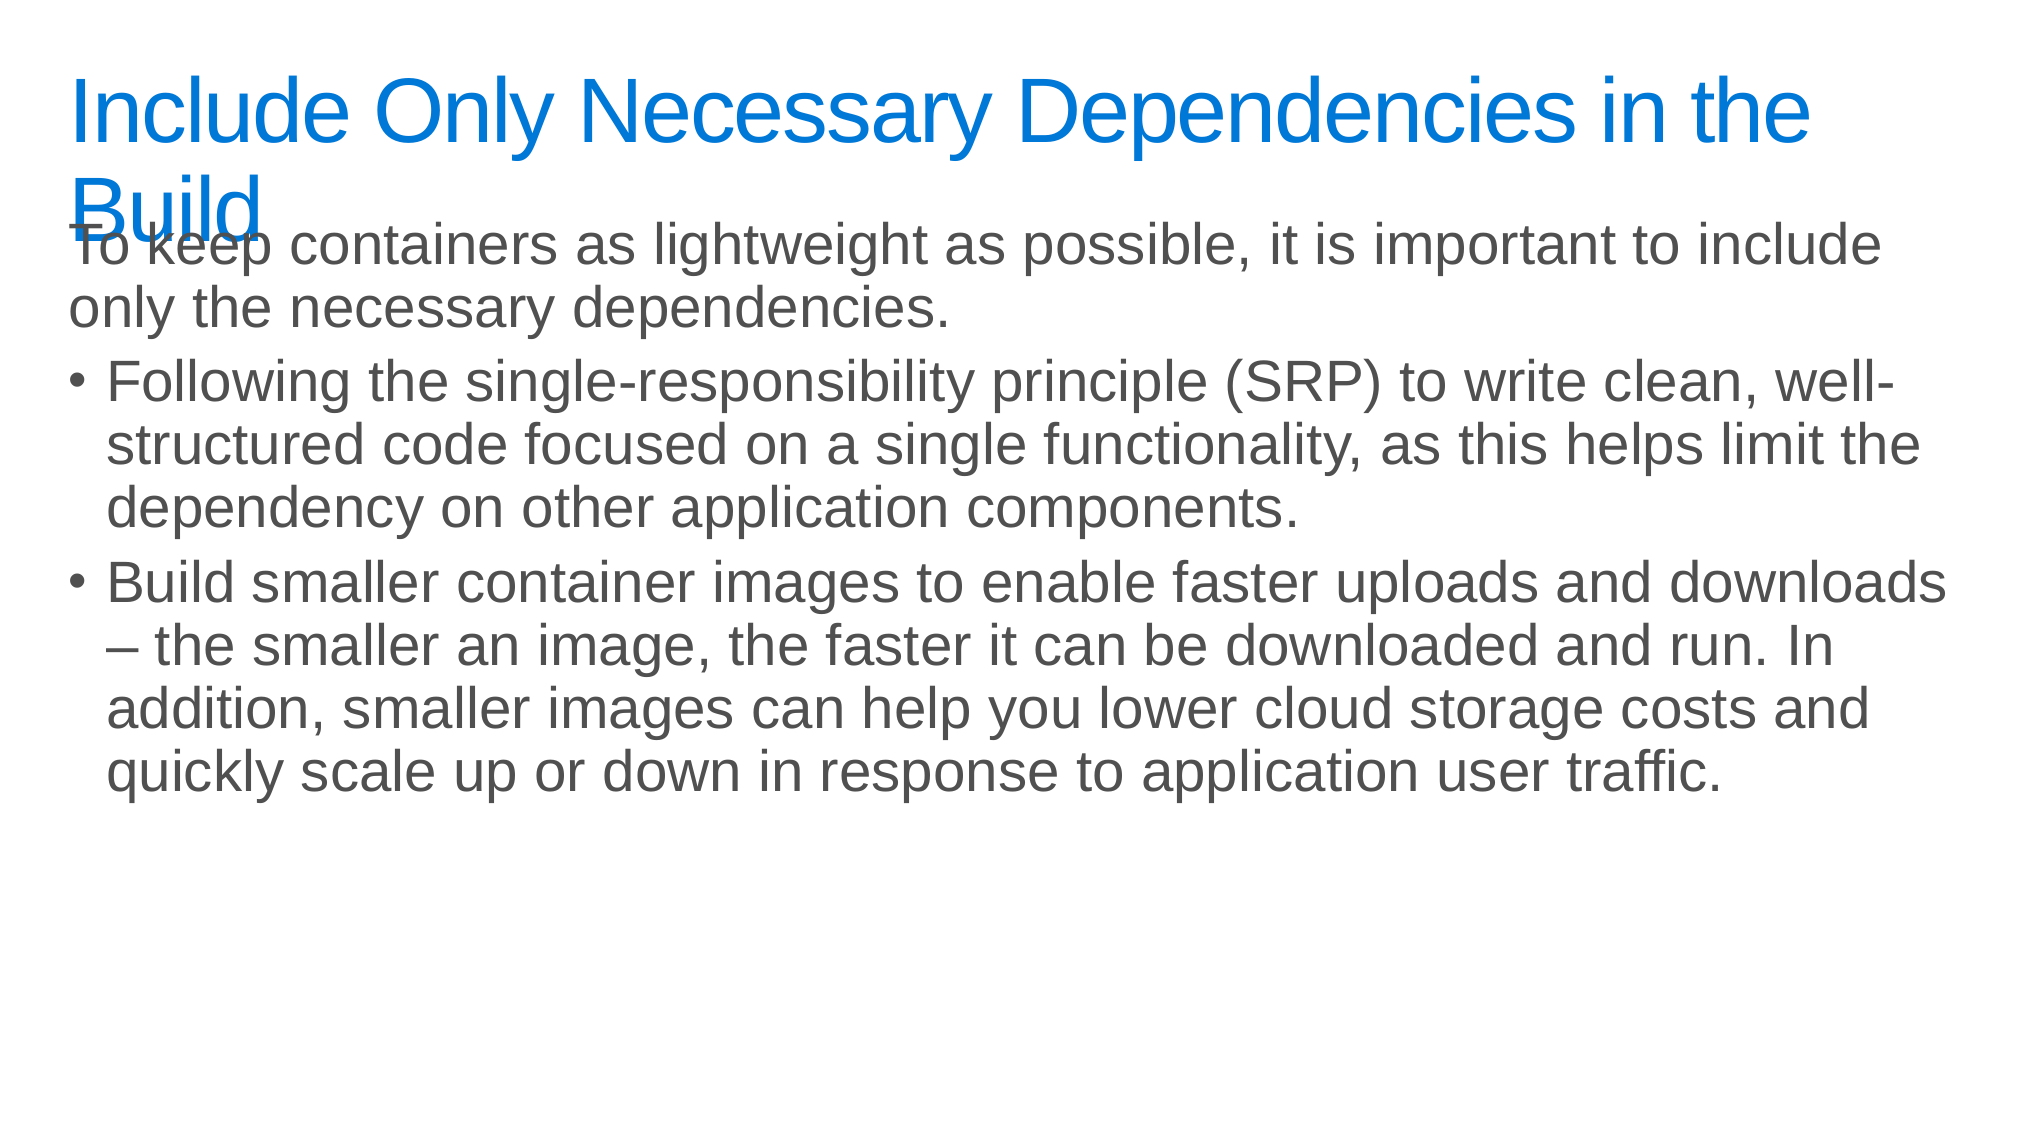

# Include Only Necessary Dependencies in the Build
To keep containers as lightweight as possible, it is important to include only the necessary dependencies.
Following the single-responsibility principle (SRP) to write clean, well-structured code focused on a single functionality, as this helps limit the dependency on other application components.
Build smaller container images to enable faster uploads and downloads – the smaller an image, the faster it can be downloaded and run. In addition, smaller images can help you lower cloud storage costs and quickly scale up or down in response to application user traffic.